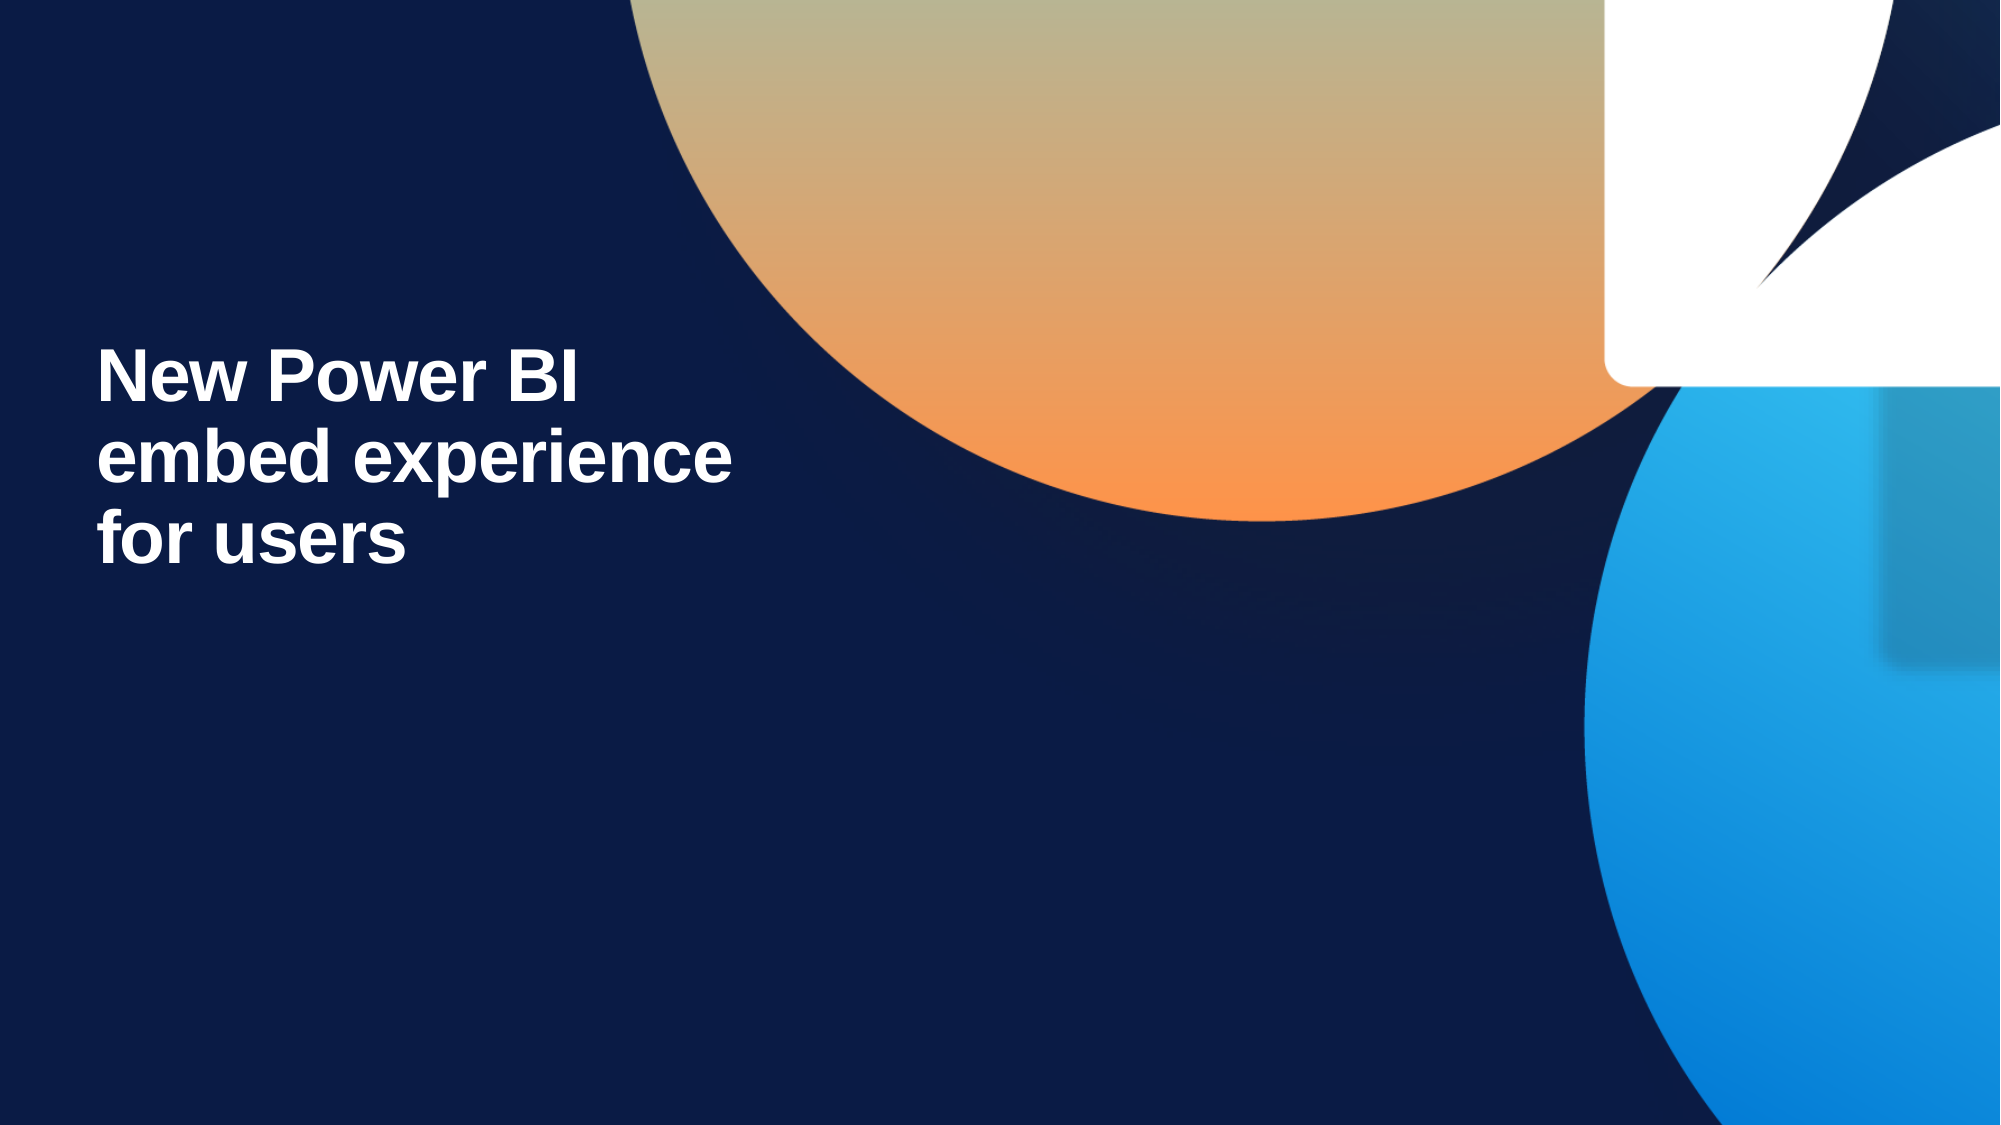

# New Power BI embed experience for users